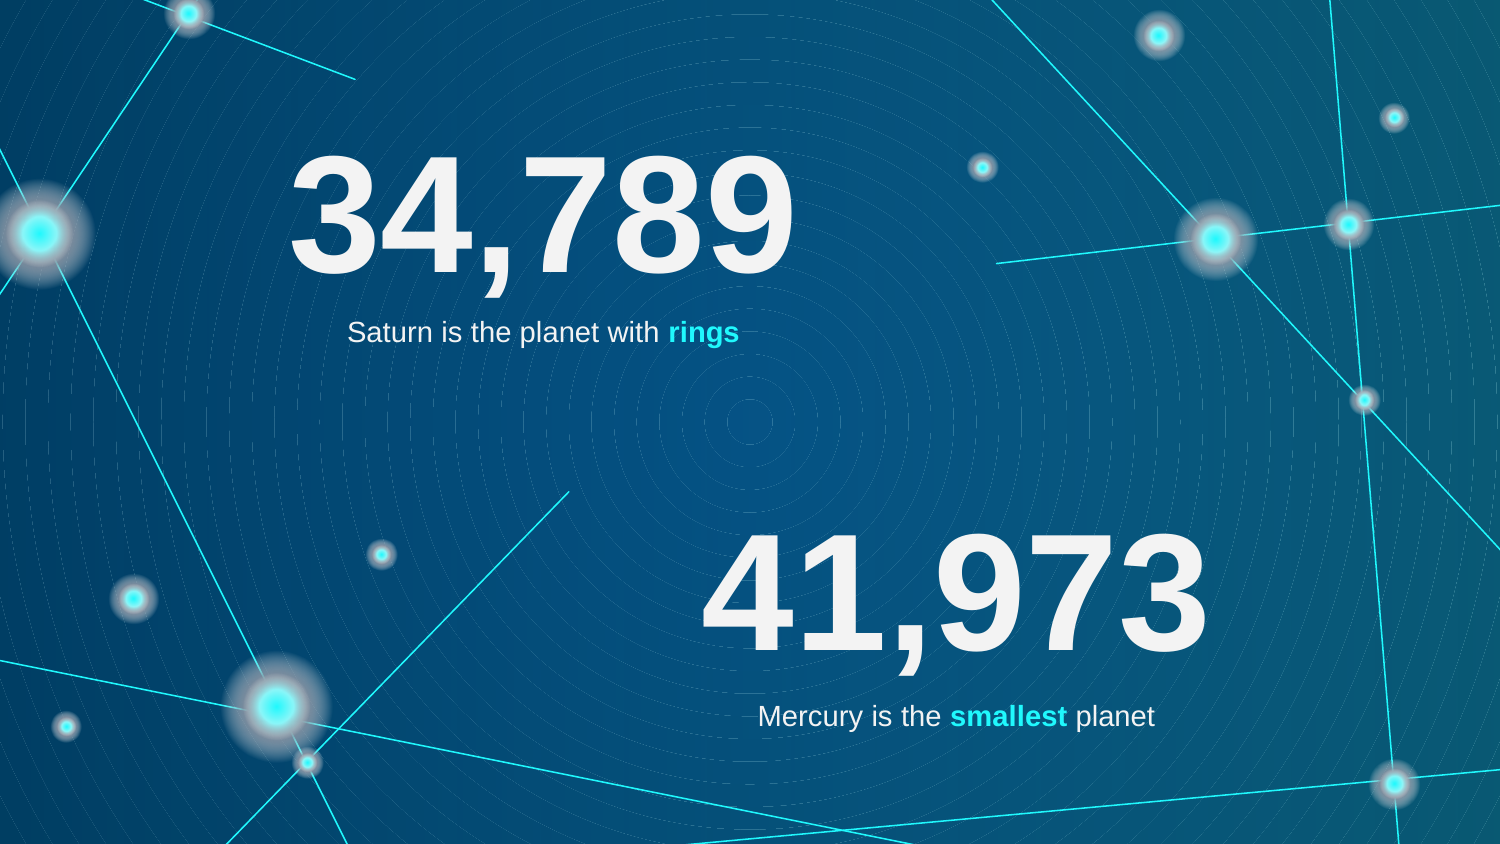

# 34,789
Saturn is the planet with rings
41,973
Mercury is the smallest planet